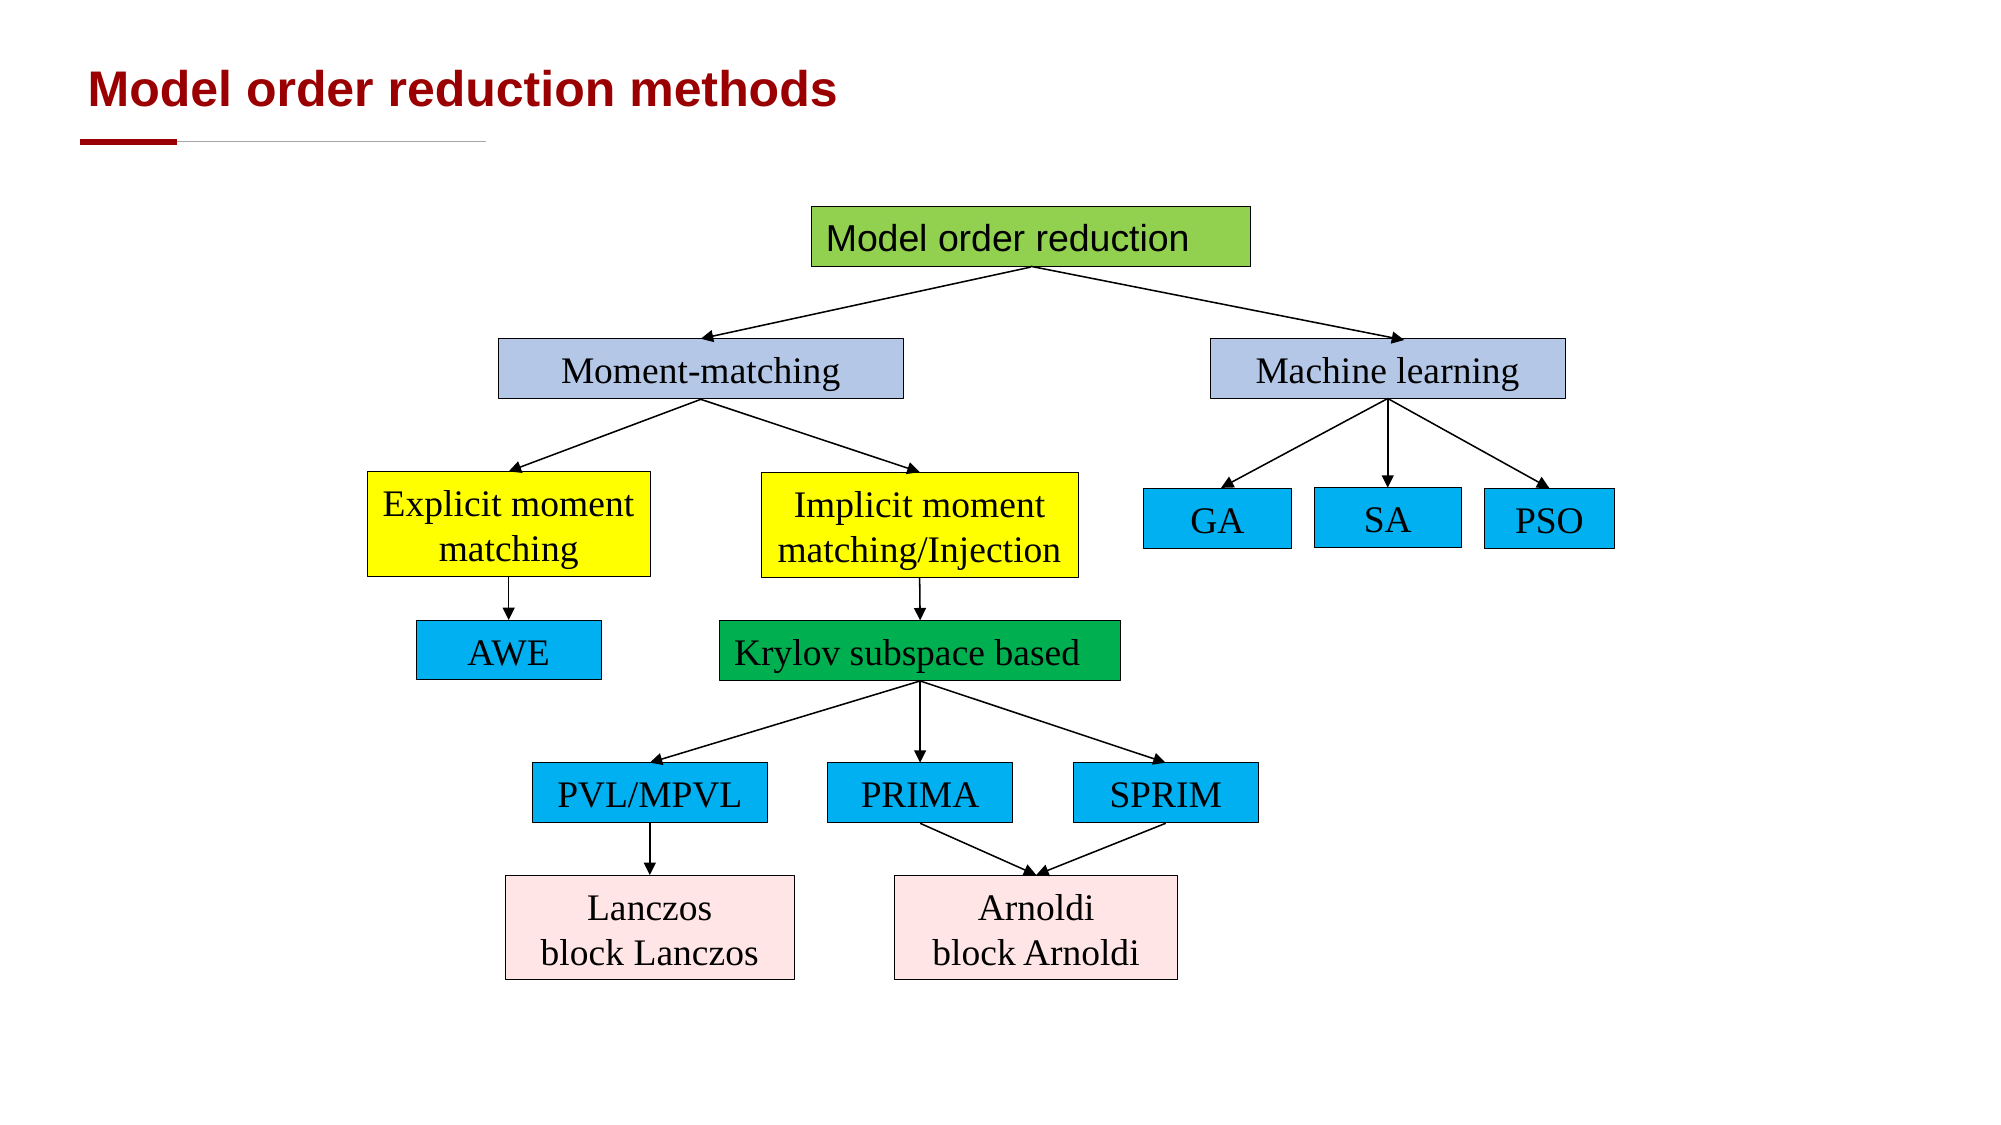

# Model order reduction methods
Model order reduction
Moment-matching
Machine learning
Explicit moment matching
Implicit moment matching/Injection
SA
GA
PSO
AWE
Krylov subspace based
PVL/MPVL
PRIMA
SPRIM
Lanczos
block Lanczos
Arnoldi
block Arnoldi